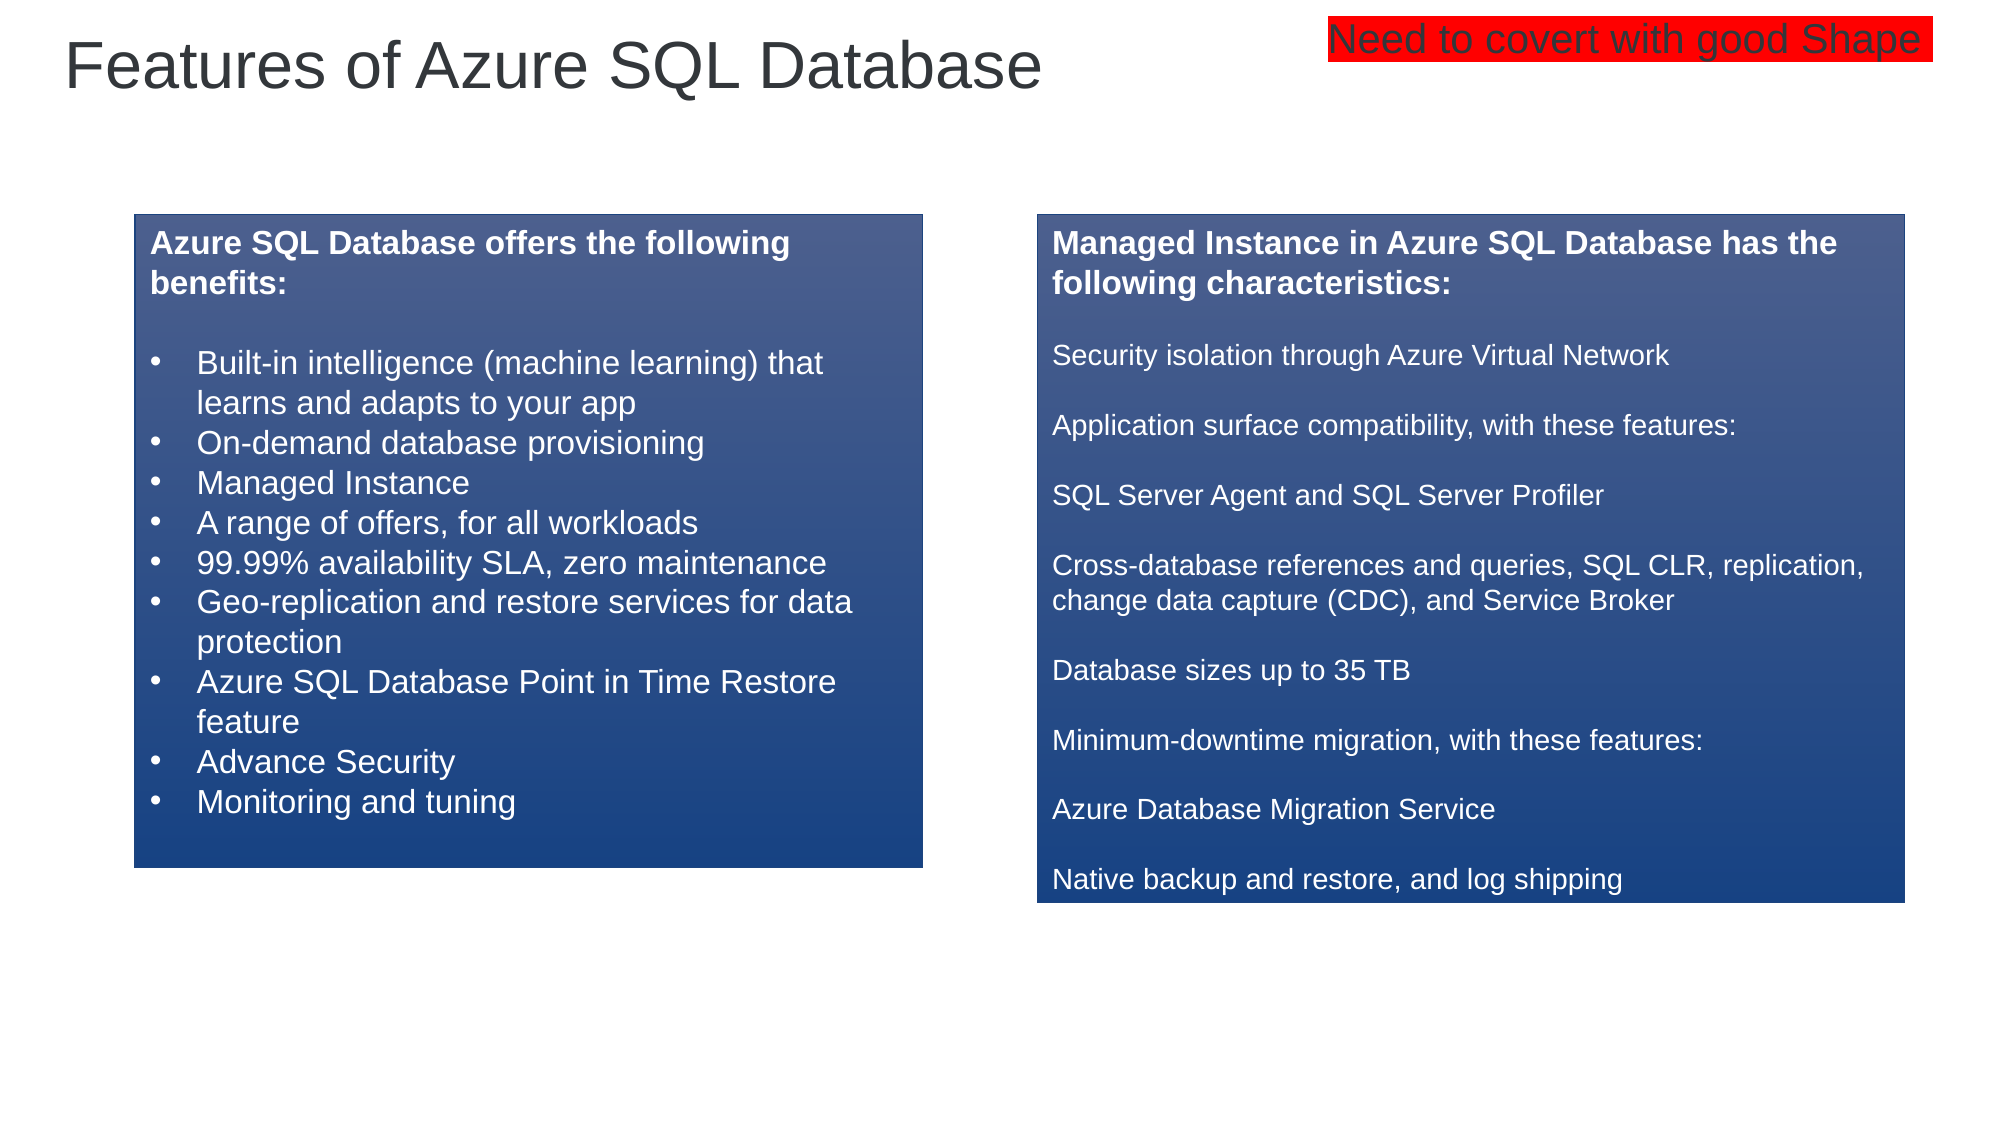

Need to covert with good Shape

Features of Azure SQL Database
Azure SQL Database offers the following benefits:

Built-in intelligence (machine learning) that learns and adapts to your app
On-demand database provisioning
Managed Instance
A range of offers, for all workloads
99.99% availability SLA, zero maintenance
Geo-replication and restore services for data protection
Azure SQL Database Point in Time Restore feature
Advance Security
Monitoring and tuning

Managed Instance in Azure SQL Database has the following characteristics:

Security isolation through Azure Virtual Network

Application surface compatibility, with these features:

SQL Server Agent and SQL Server Profiler

Cross-database references and queries, SQL CLR, replication, change data capture (CDC), and Service Broker

Database sizes up to 35 TB

Minimum-downtime migration, with these features:

Azure Database Migration Service

Native backup and restore, and log shipping